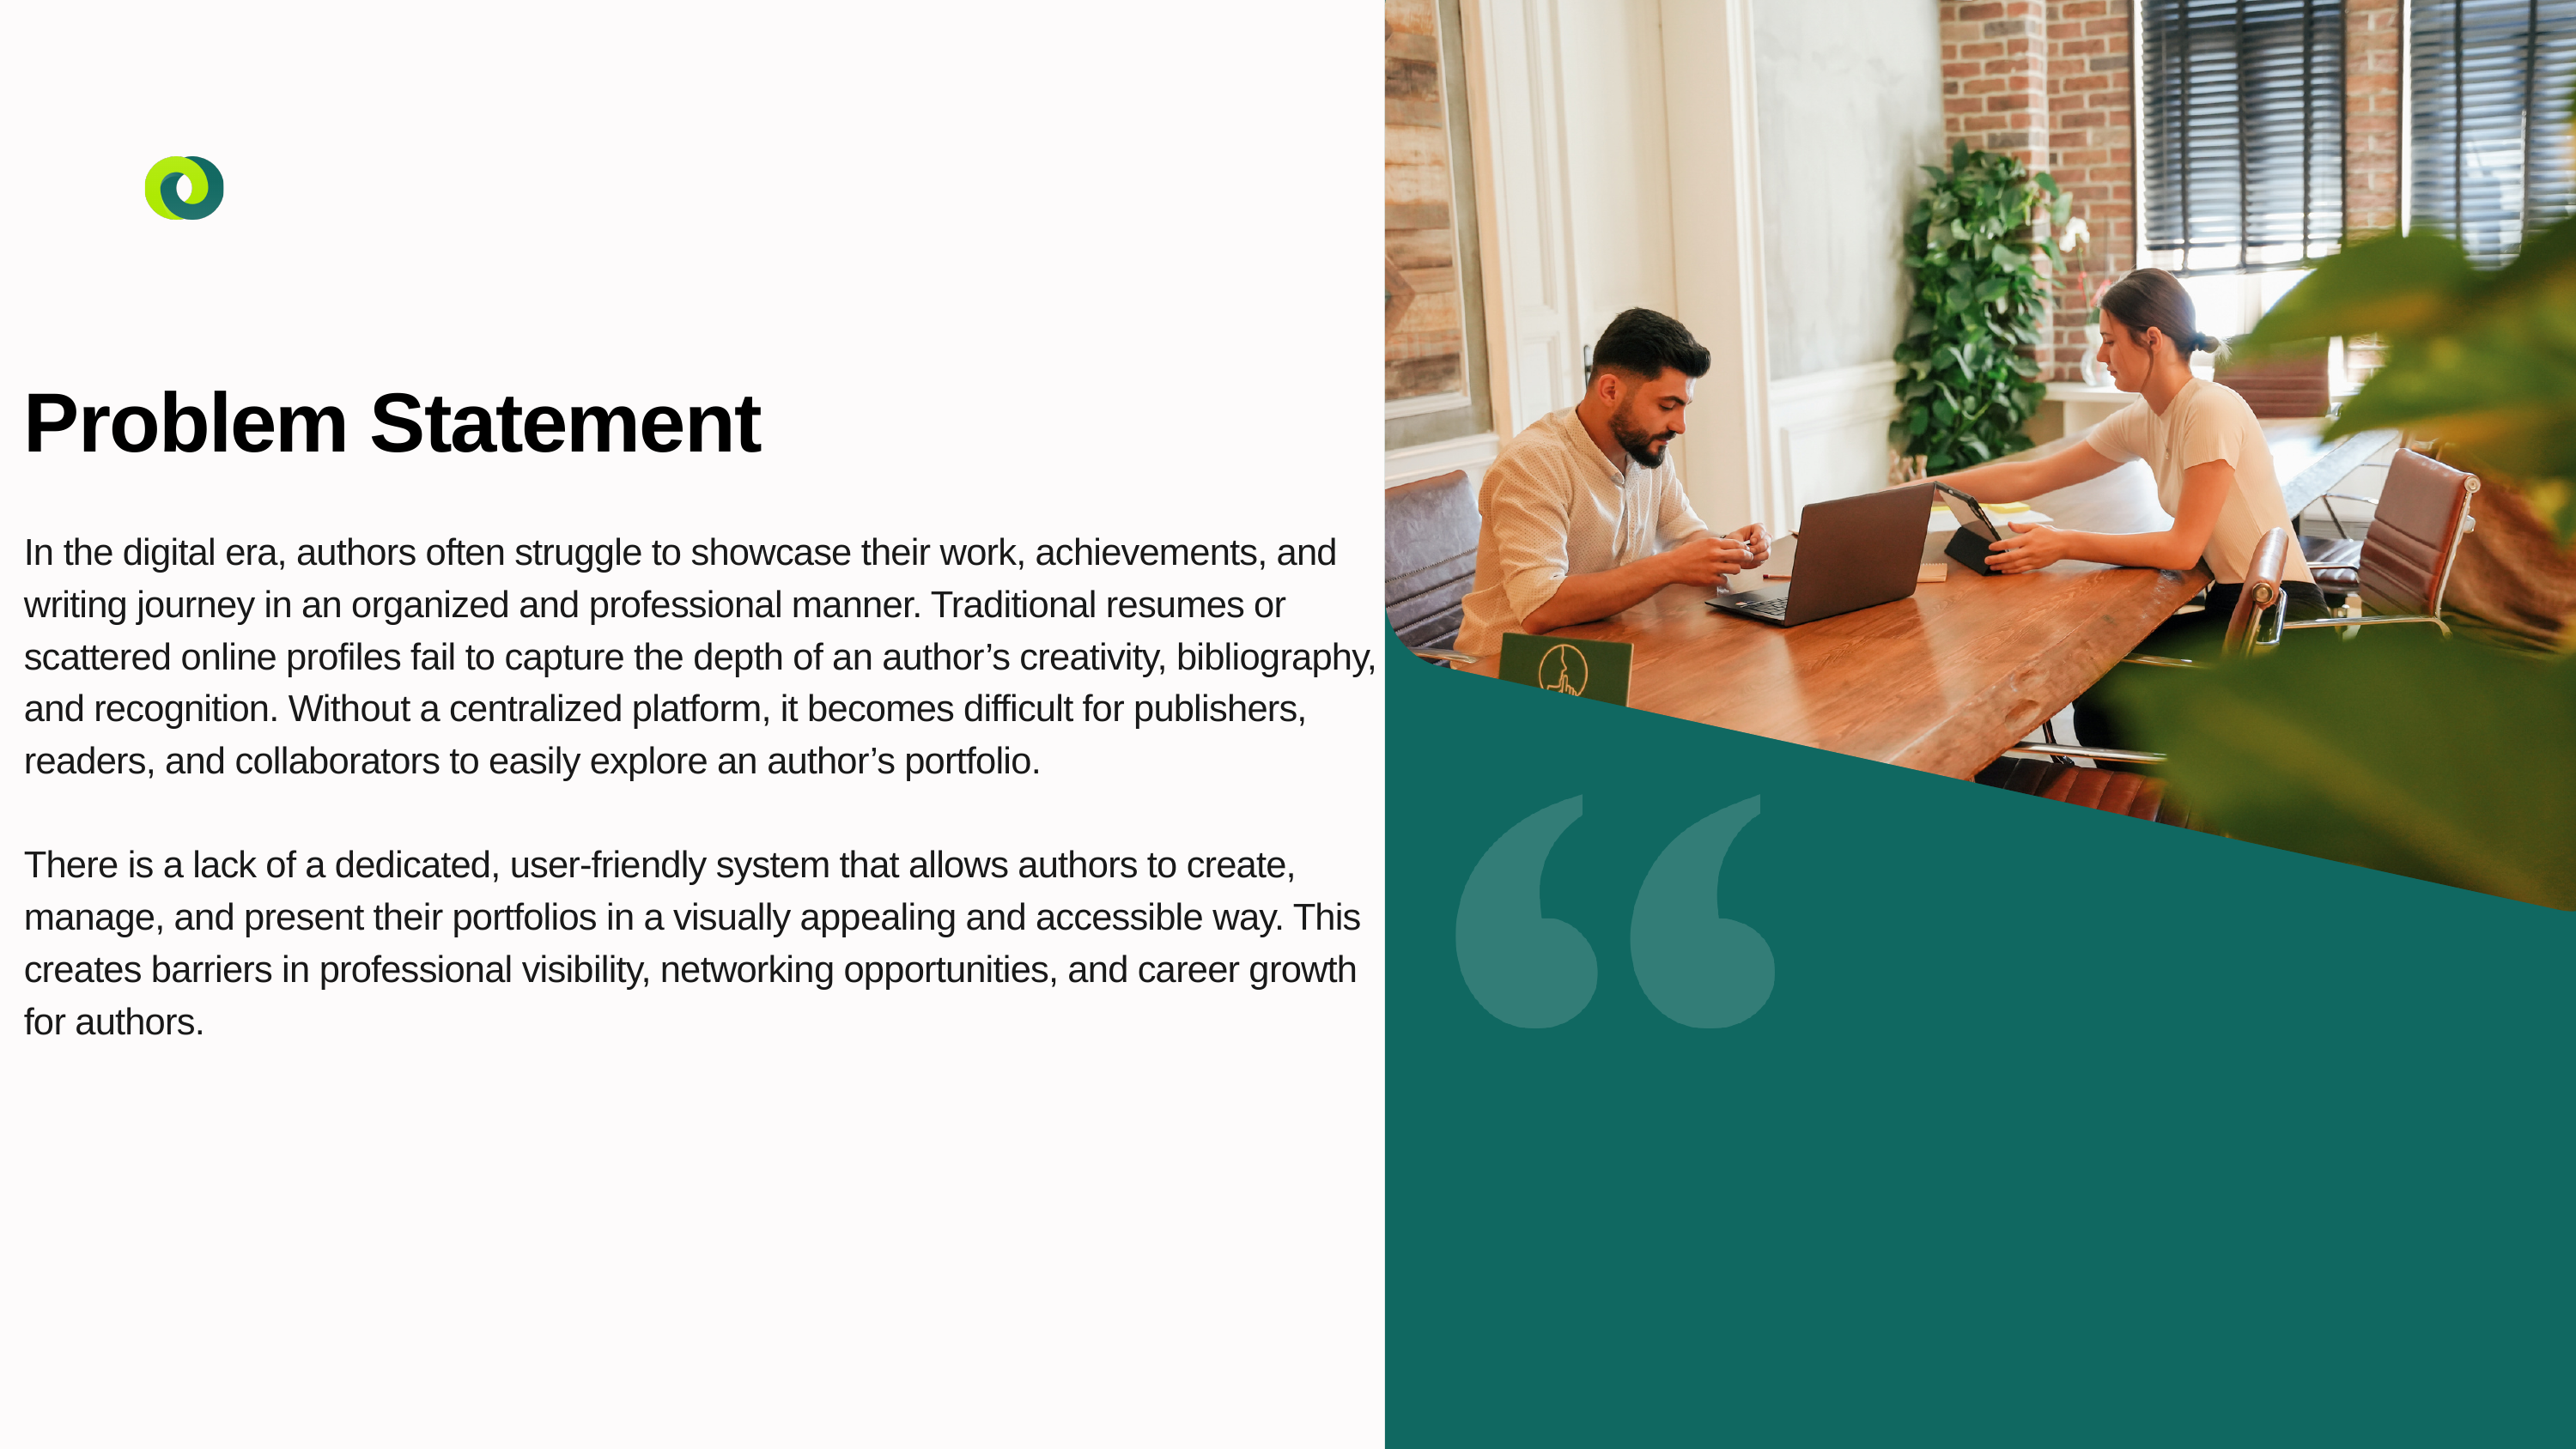

Problem Statement

In the digital era, authors often struggle to showcase their work, achievements, and writing journey in an organized and professional manner. Traditional resumes or scattered online profiles fail to capture the depth of an author’s creativity, bibliography, and recognition. Without a centralized platform, it becomes difficult for publishers, readers, and collaborators to easily explore an author’s portfolio.

There is a lack of a dedicated, user-friendly system that allows authors to create, manage, and present their portfolios in a visually appealing and accessible way. This creates barriers in professional visibility, networking opportunities, and career growth for authors.